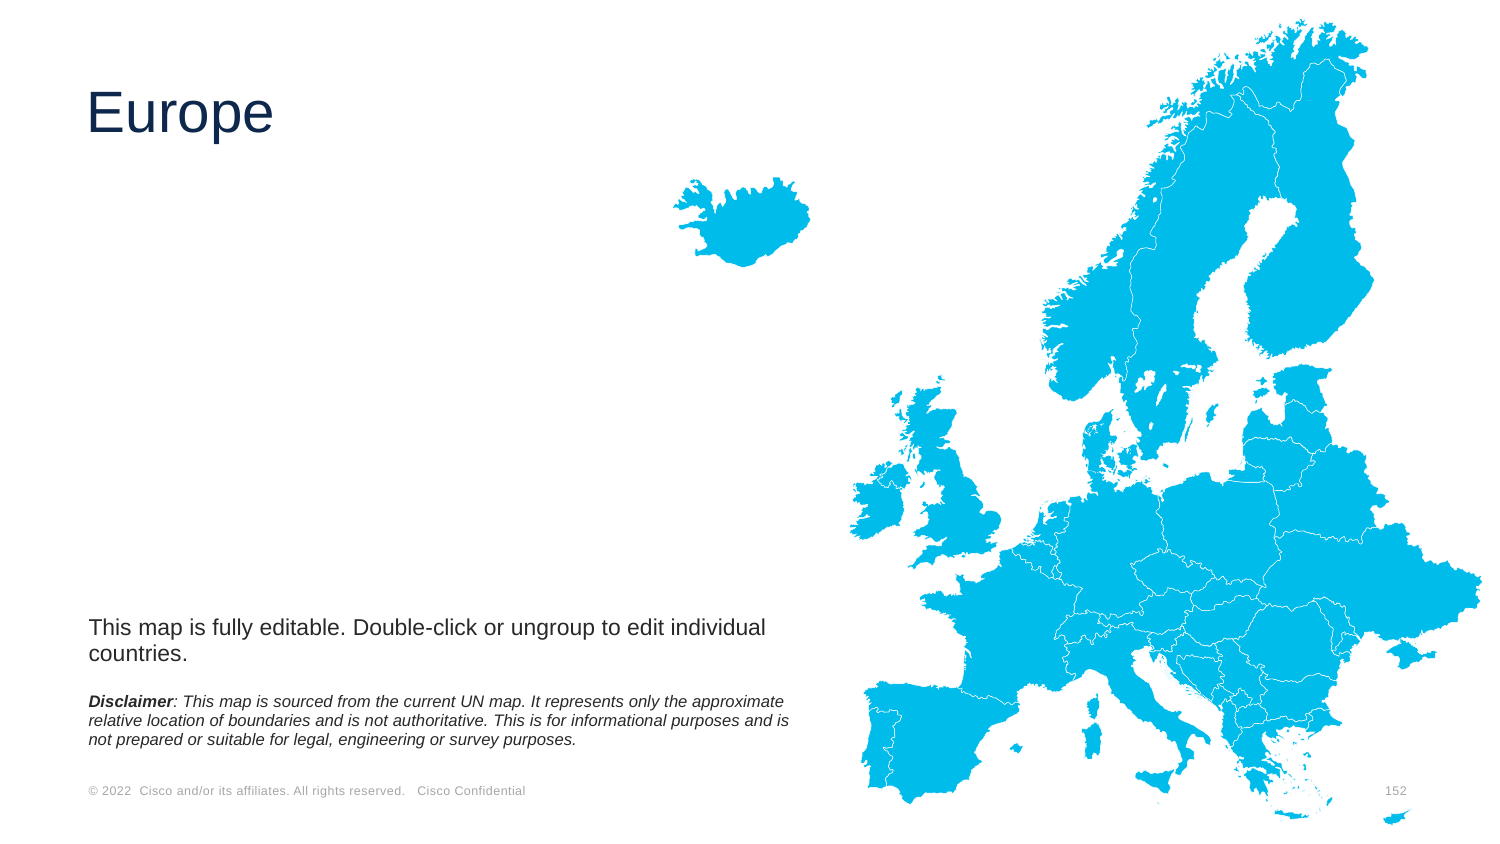

# Europe

This map is fully editable. Double-click or ungroup to edit individual countries.
Disclaimer: This map is sourced from the current UN map. It represents only the approximate relative location of boundaries and is not authoritative. This is for informational purposes and is not prepared or suitable for legal, engineering or survey purposes.